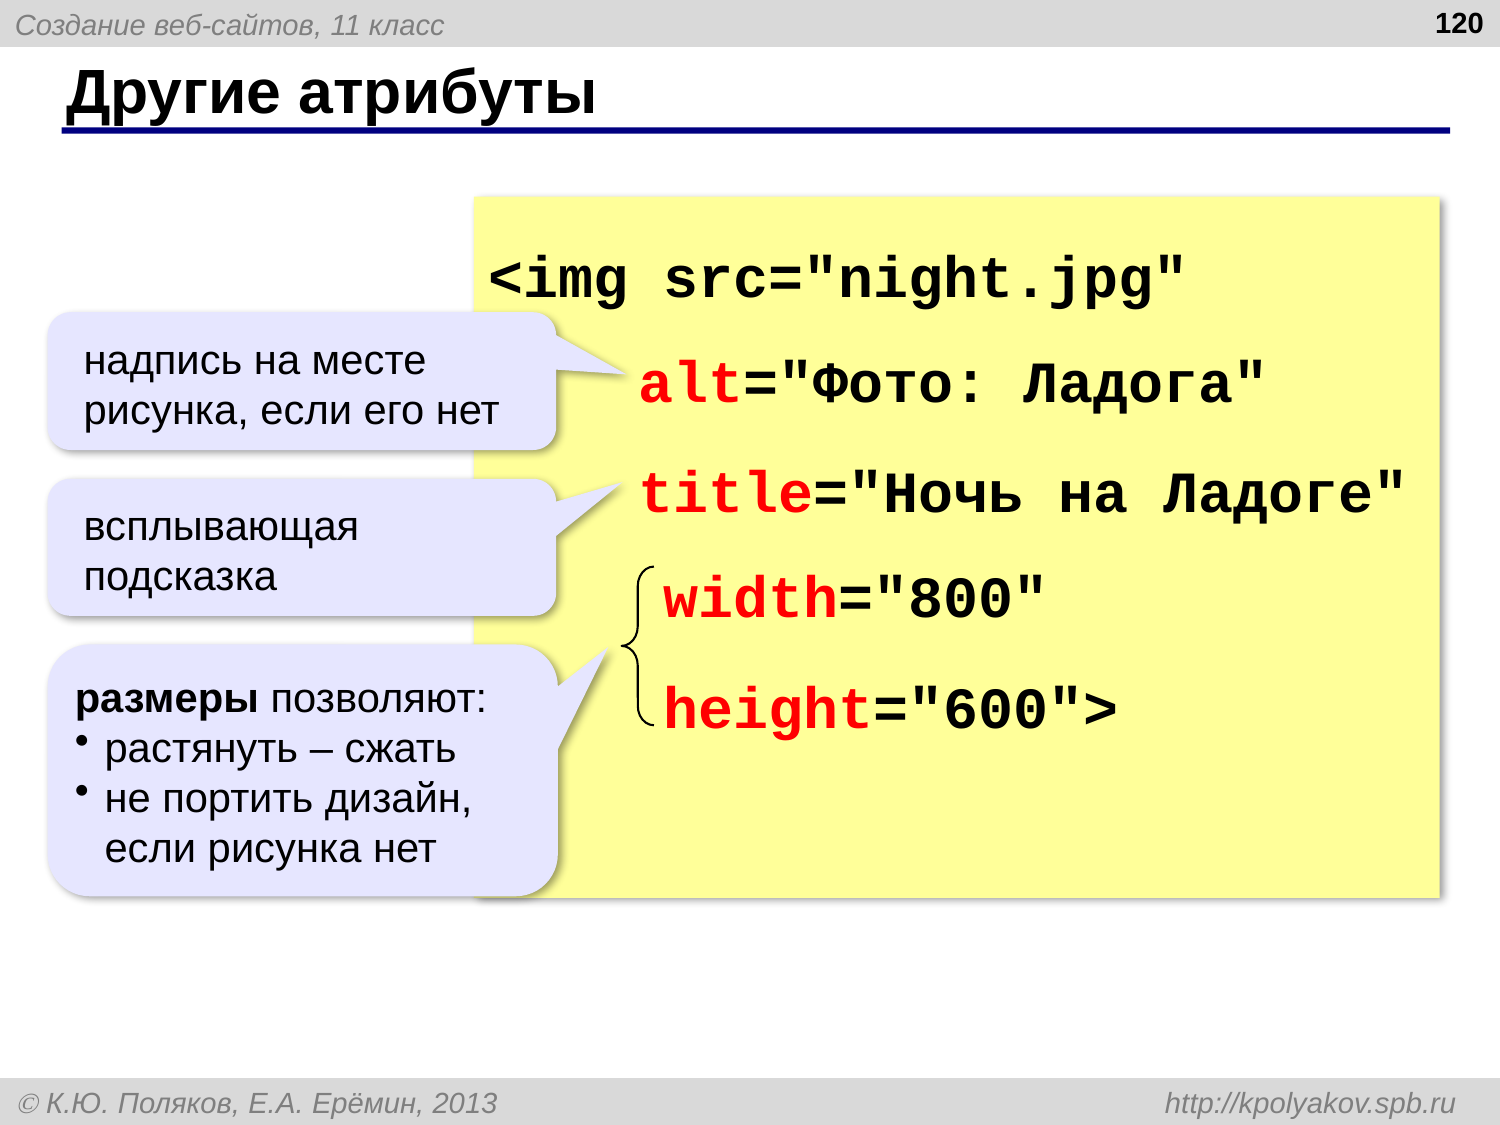

120
# Другие атрибуты
<img src="night.jpg"
	alt="Фото: Ладога"
	title="Ночь на Ладоге"
     width="800"
     height="600">
надпись на месте рисунка, если его нет
всплывающая подсказка

размеры позволяют:
растянуть – сжать
не портить дизайн, если рисунка нет